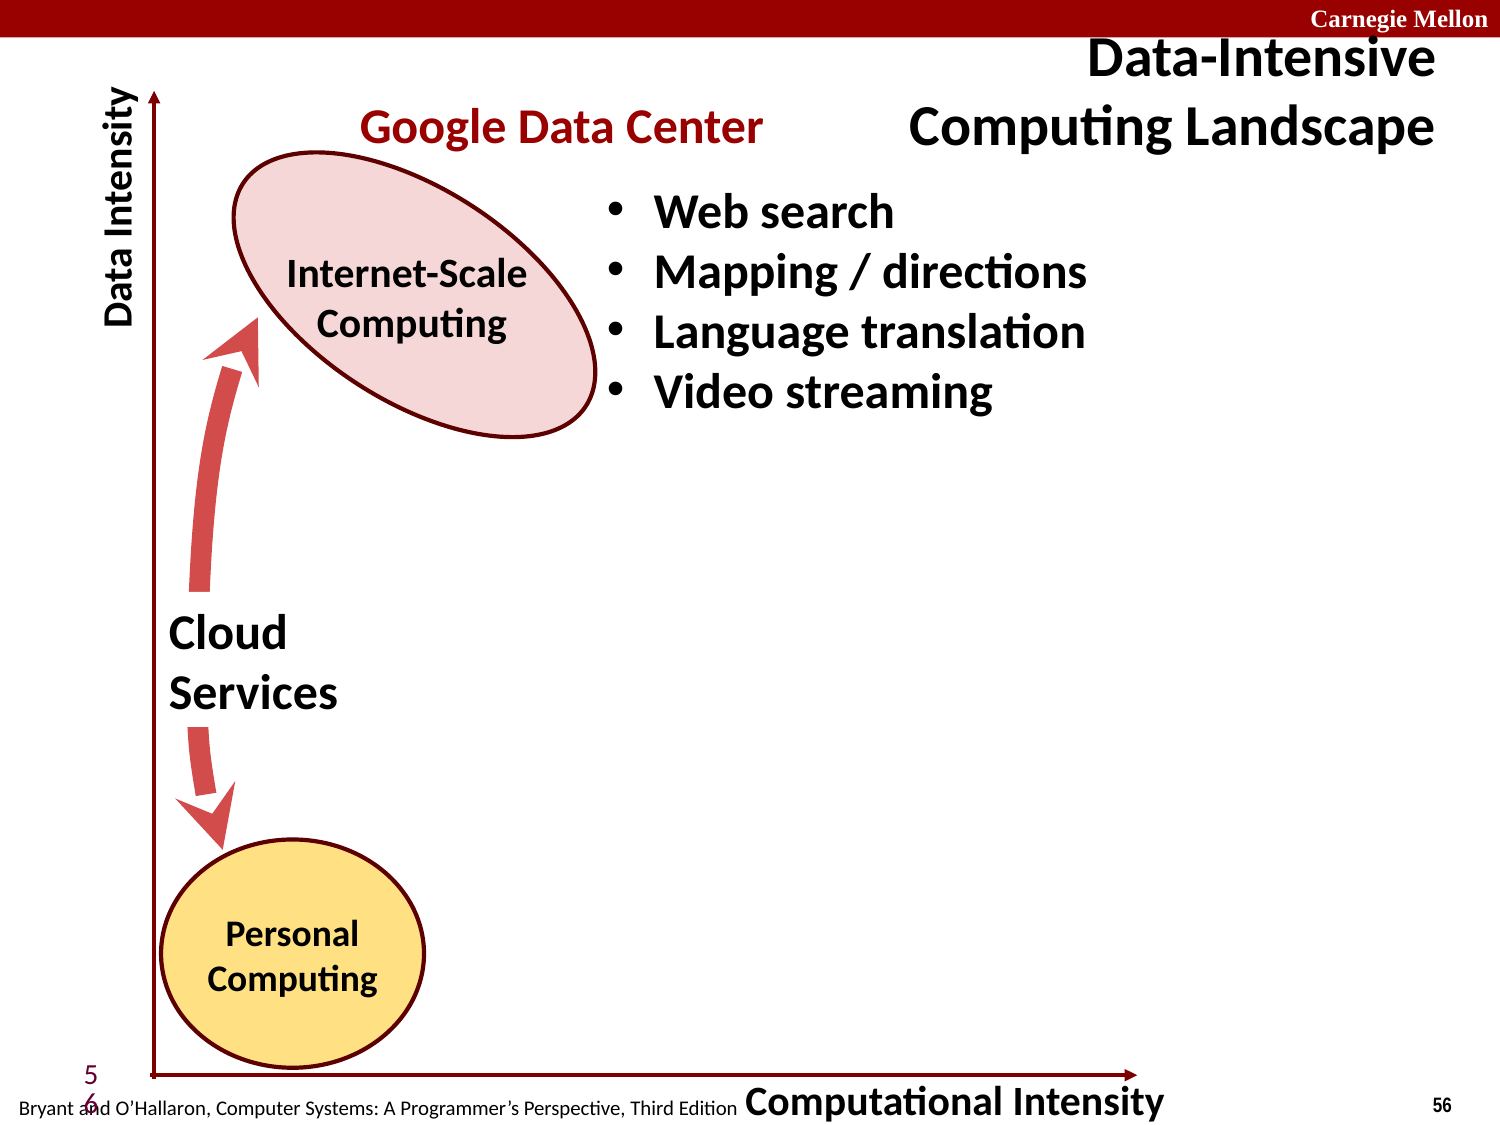

# Data-Intensive Computing Landscape
Google Data Center

Web search
Mapping / directions
Language translation
Video streaming
Data Intensity

Internet-Scale
 Computing

Cloud
Services

Personal
Computing
56
Computational Intensity